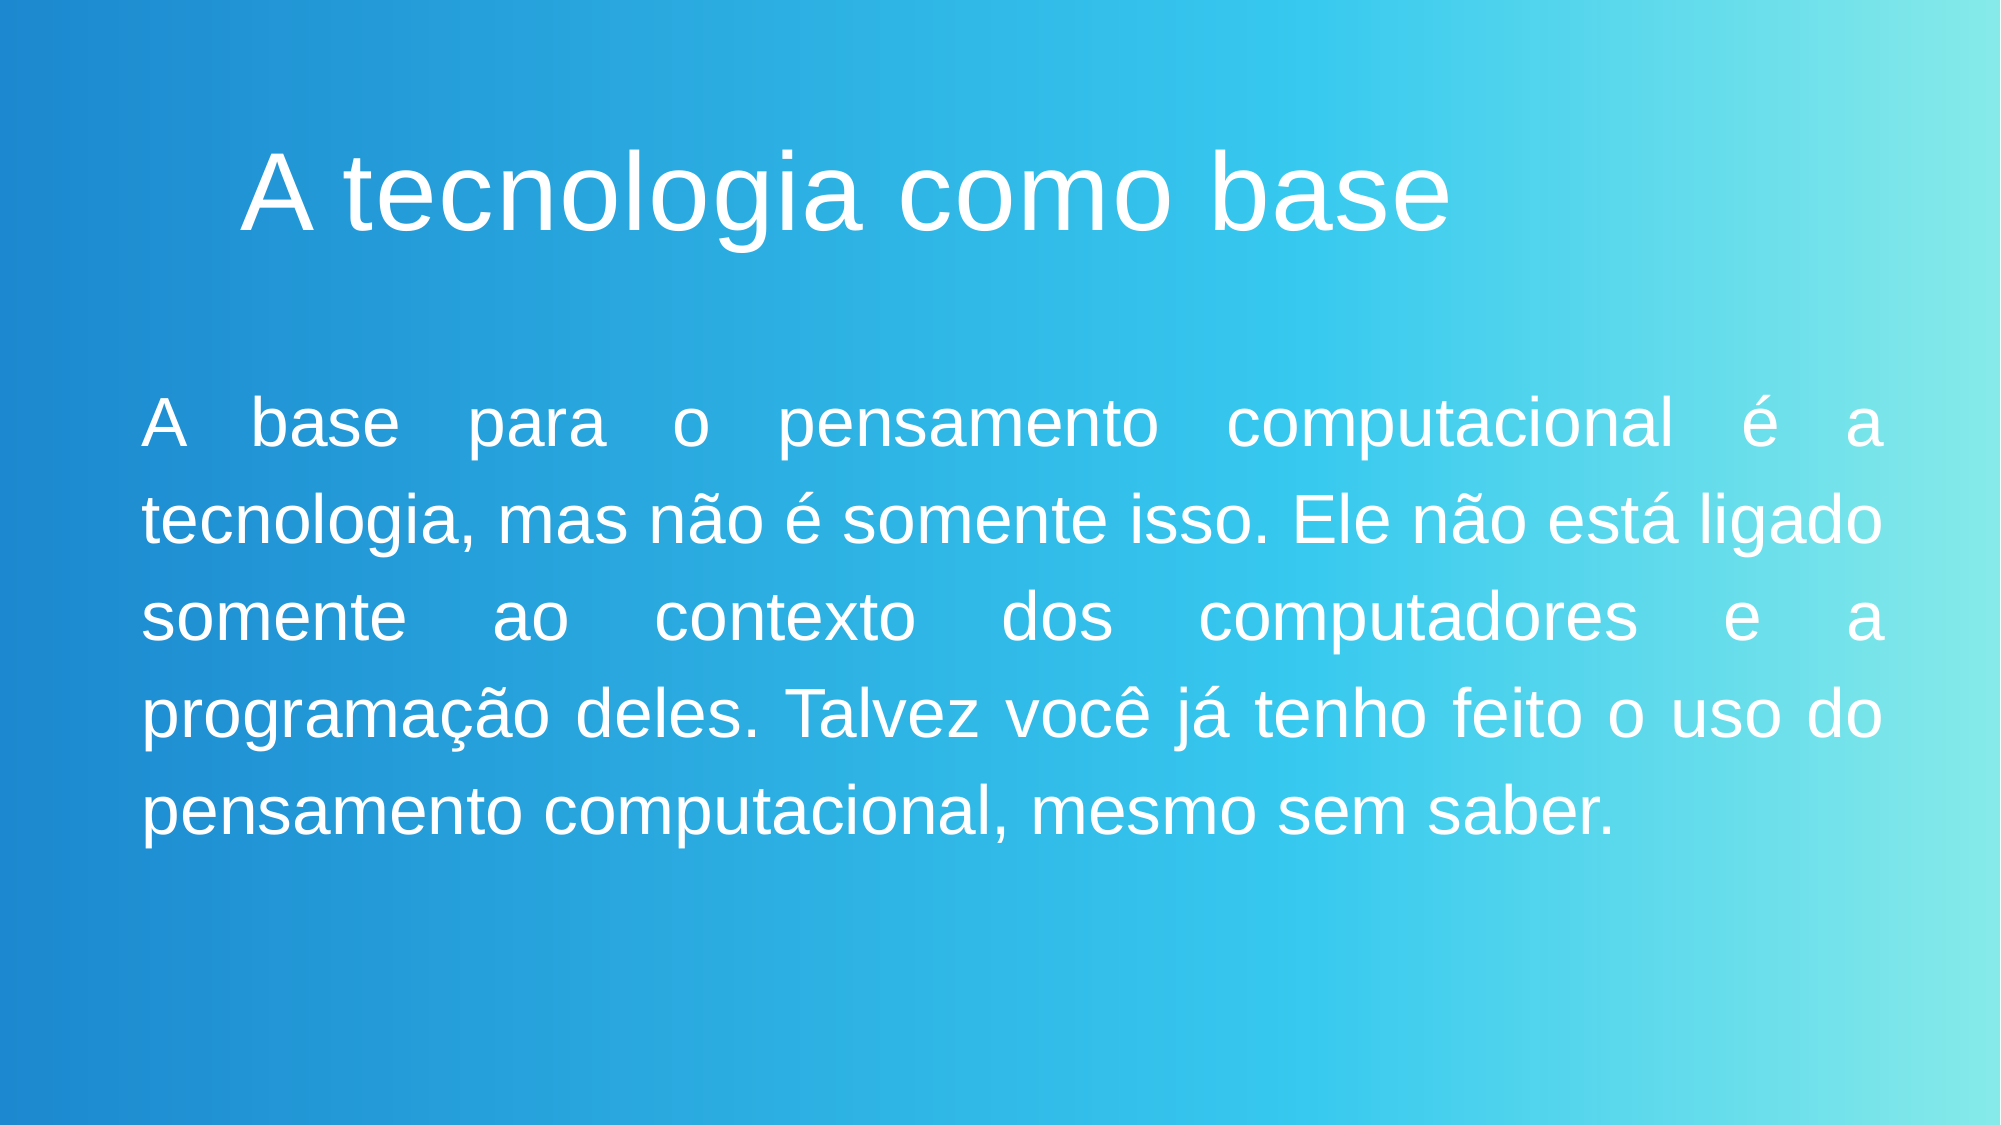

A tecnologia como base
A base para o pensamento computacional é a tecnologia, mas não é somente isso. Ele não está ligado somente ao contexto dos computadores e a programação deles. Talvez você já tenho feito o uso do pensamento computacional, mesmo sem saber.